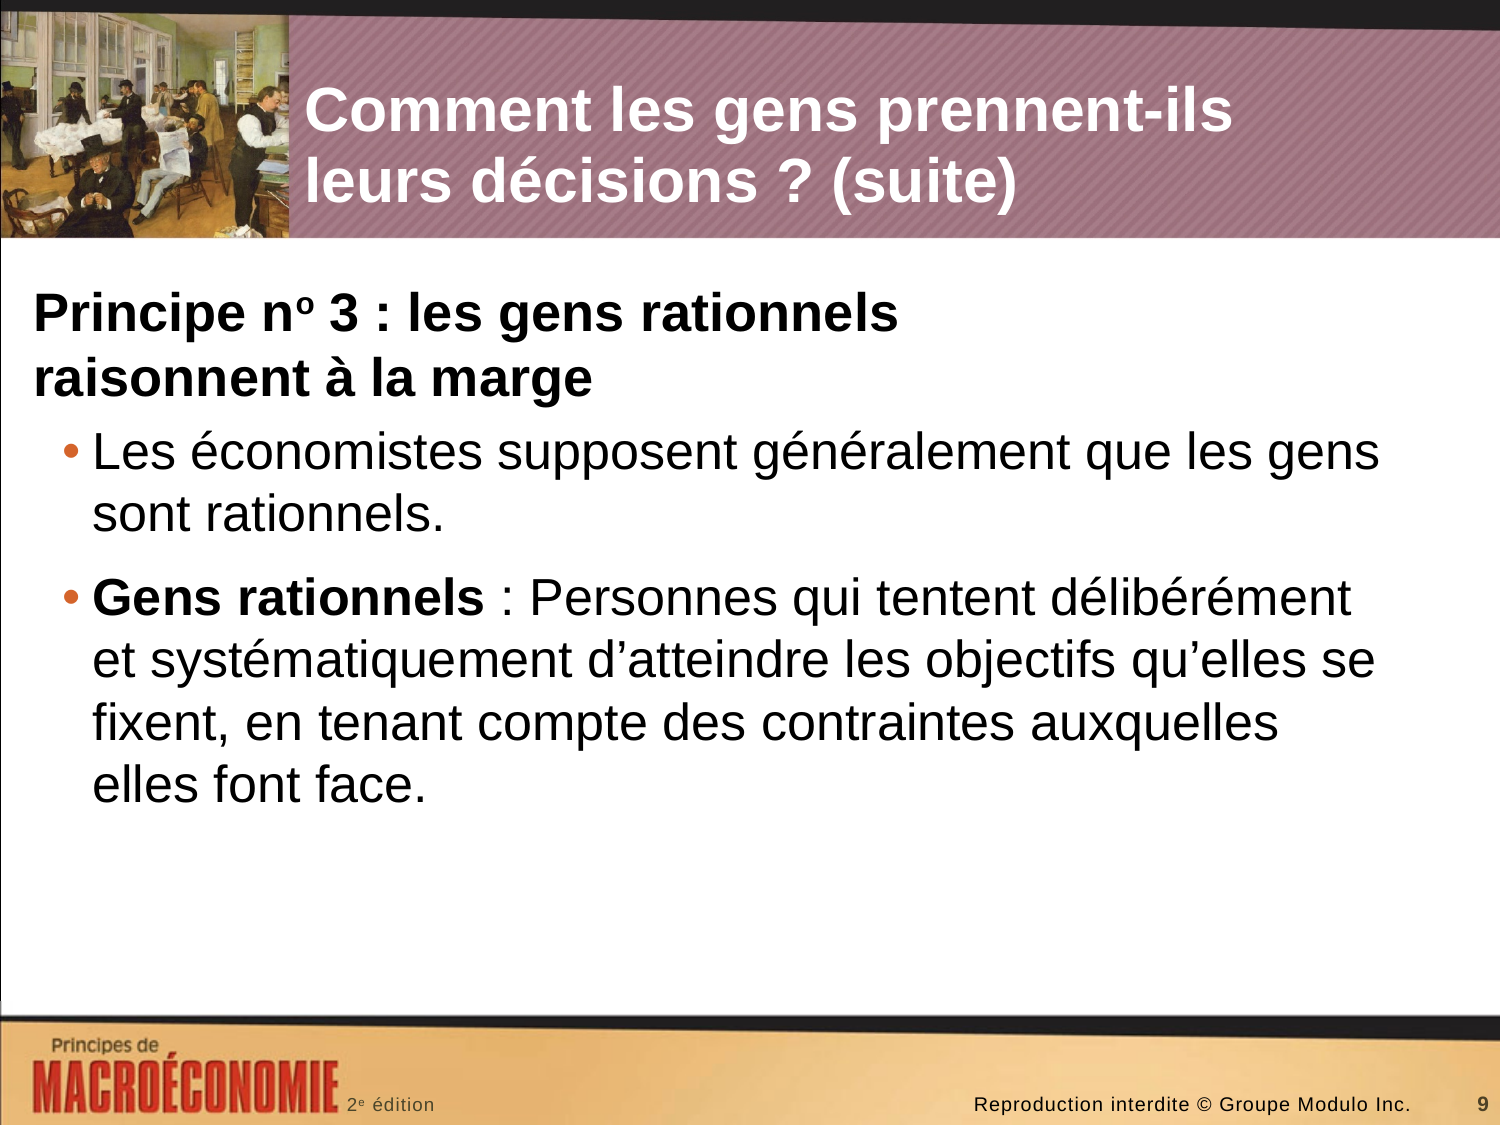

# Comment les gens prennent-ils  leurs décisions ? (suite)
Principe no 3 : les gens rationnels                raisonnent à la marge
Les économistes supposent généralement que les gens sont rationnels.
Gens rationnels : Personnes qui tentent délibérément  et systématiquement d’atteindre les objectifs qu’elles se fixent, en tenant compte des contraintes auxquelles   elles font face.

9